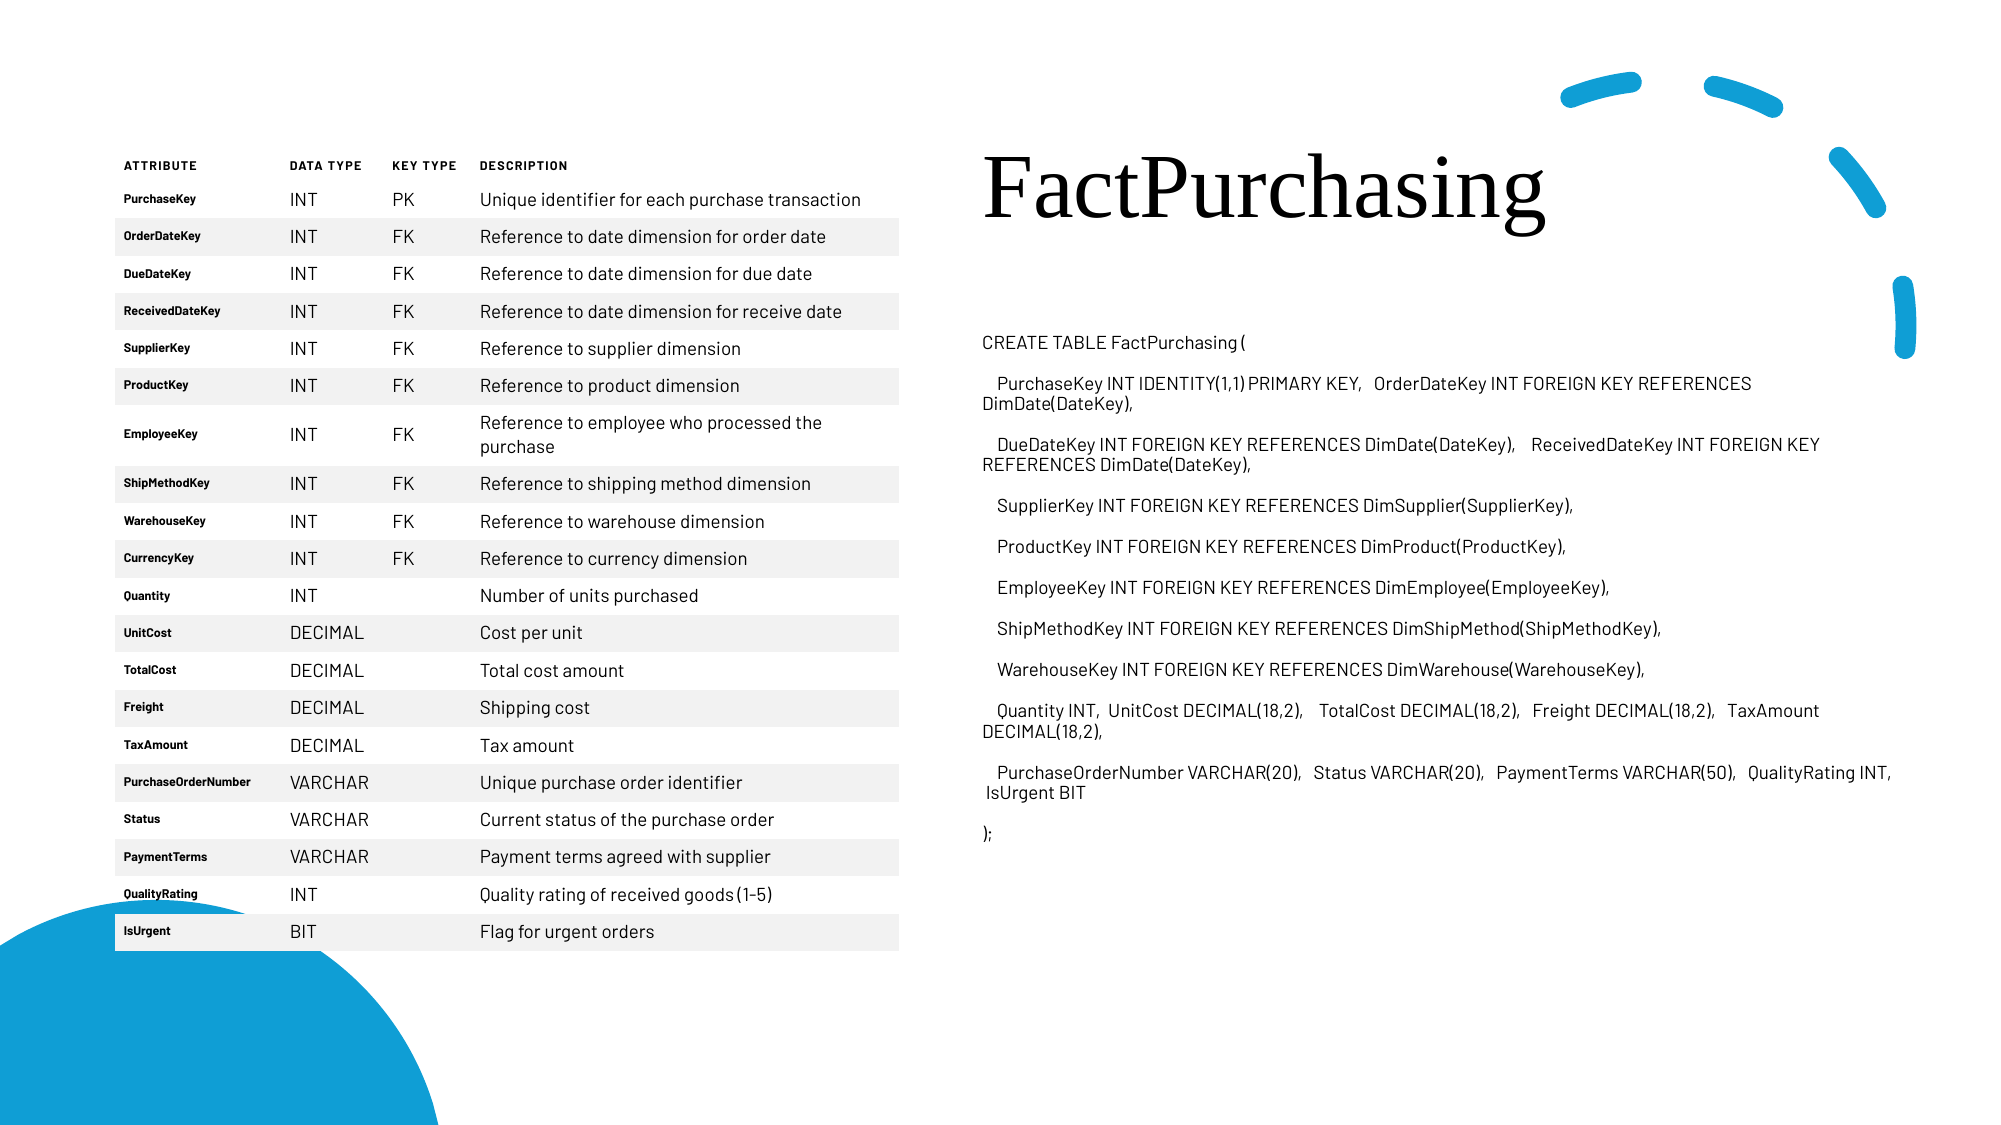

# FactPurchasing

| Attribute | Data Type | Key Type | Description |
| --- | --- | --- | --- |
| PurchaseKey | INT | PK | Unique identifier for each purchase transaction |
| OrderDateKey | INT | FK | Reference to date dimension for order date |
| DueDateKey | INT | FK | Reference to date dimension for due date |
| ReceivedDateKey | INT | FK | Reference to date dimension for receive date |
| SupplierKey | INT | FK | Reference to supplier dimension |
| ProductKey | INT | FK | Reference to product dimension |
| EmployeeKey | INT | FK | Reference to employee who processed the purchase |
| ShipMethodKey | INT | FK | Reference to shipping method dimension |
| WarehouseKey | INT | FK | Reference to warehouse dimension |
| CurrencyKey | INT | FK | Reference to currency dimension |
| Quantity | INT |  | Number of units purchased |
| UnitCost | DECIMAL |  | Cost per unit |
| TotalCost | DECIMAL |  | Total cost amount |
| Freight | DECIMAL |  | Shipping cost |
| TaxAmount | DECIMAL |  | Tax amount |
| PurchaseOrderNumber | VARCHAR |  | Unique purchase order identifier |
| Status | VARCHAR |  | Current status of the purchase order |
| PaymentTerms | VARCHAR |  | Payment terms agreed with supplier |
| QualityRating | INT |  | Quality rating of received goods (1-5) |
| IsUrgent | BIT |  | Flag for urgent orders |
CREATE TABLE FactPurchasing (
    PurchaseKey INT IDENTITY(1,1) PRIMARY KEY,   OrderDateKey INT FOREIGN KEY REFERENCES DimDate(DateKey),
    DueDateKey INT FOREIGN KEY REFERENCES DimDate(DateKey),    ReceivedDateKey INT FOREIGN KEY REFERENCES DimDate(DateKey),
    SupplierKey INT FOREIGN KEY REFERENCES DimSupplier(SupplierKey),
    ProductKey INT FOREIGN KEY REFERENCES DimProduct(ProductKey),
    EmployeeKey INT FOREIGN KEY REFERENCES DimEmployee(EmployeeKey),
    ShipMethodKey INT FOREIGN KEY REFERENCES DimShipMethod(ShipMethodKey),
    WarehouseKey INT FOREIGN KEY REFERENCES DimWarehouse(WarehouseKey),
    Quantity INT,  UnitCost DECIMAL(18,2),    TotalCost DECIMAL(18,2),   Freight DECIMAL(18,2),   TaxAmount DECIMAL(18,2),
    PurchaseOrderNumber VARCHAR(20),   Status VARCHAR(20),   PaymentTerms VARCHAR(50),   QualityRating INT,   IsUrgent BIT
);